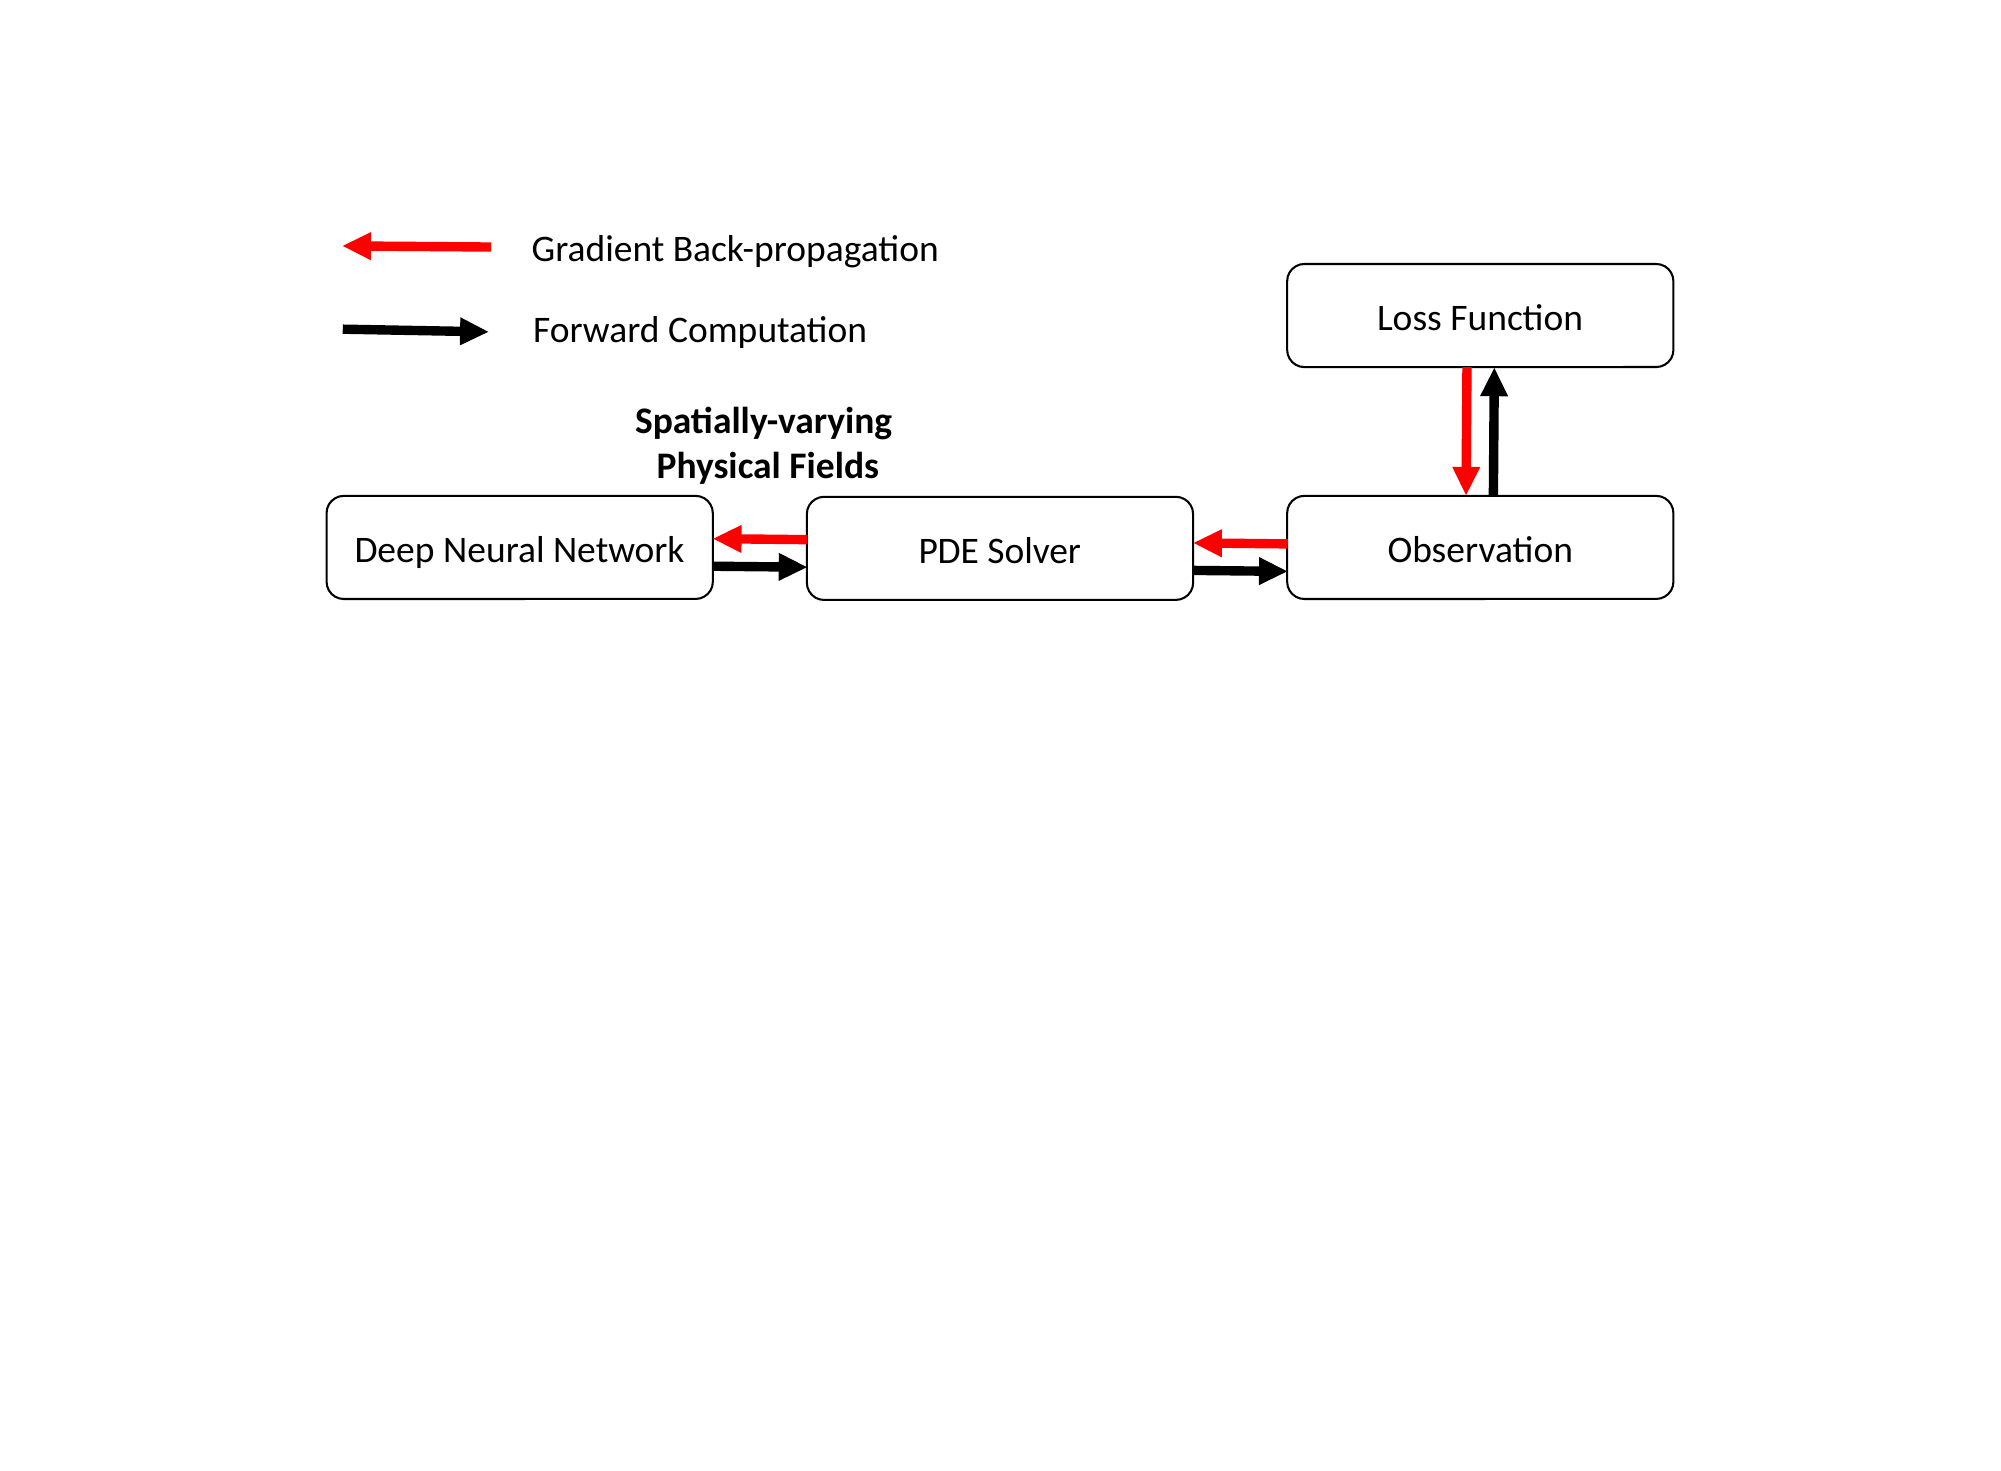

Gradient Back-propagation
Loss Function
Forward Computation
Spatially-varying
Physical Fields
Deep Neural Network
Observation
PDE Solver